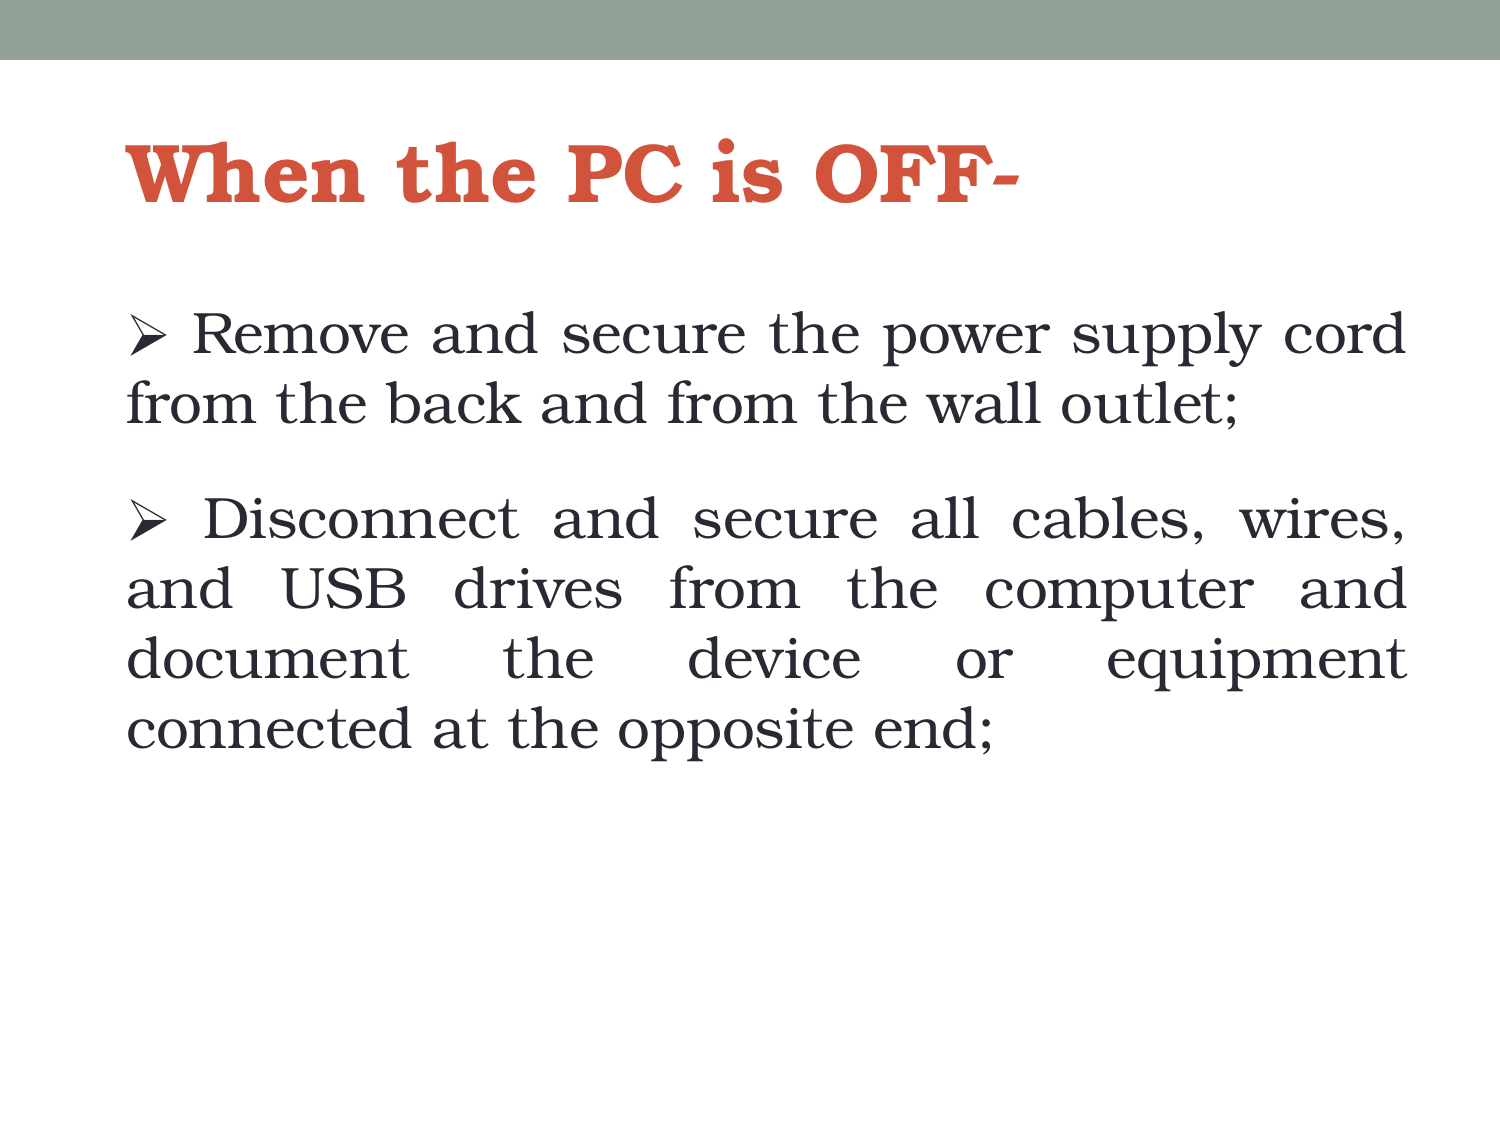

# When the PC is OFF-
 Remove and secure the power supply cord from the back and from the wall outlet;
 Disconnect and secure all cables, wires, and USB drives from the computer and document the device or equipment connected at the opposite end;